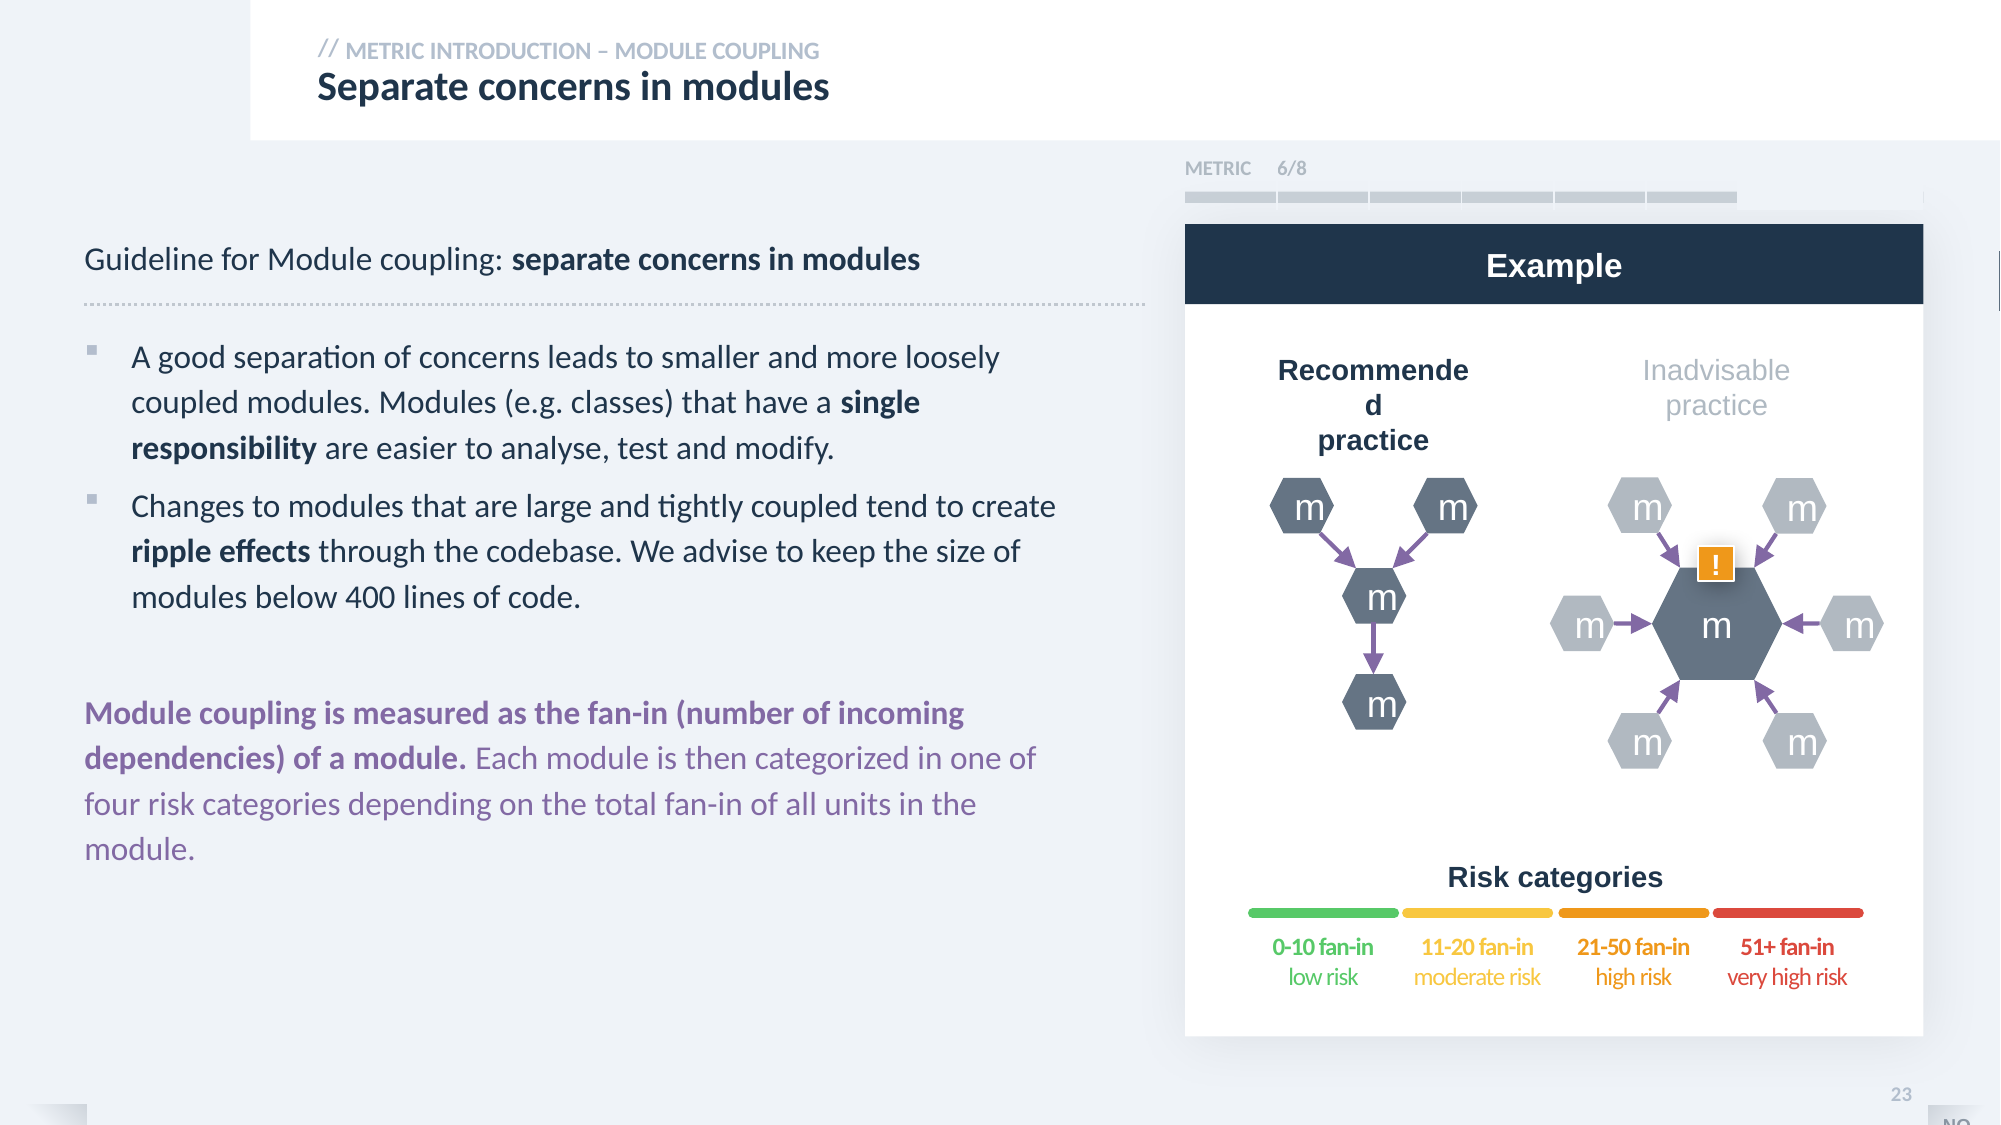

METRIC INTRODUCTION – MODULE COUPLING
# Separate concerns in modules
| METRIC | 6/8 |  |  |  |  |  |  |
| --- | --- | --- | --- | --- | --- | --- | --- |

Example
Guideline for Module coupling: separate concerns in modules
A good separation of concerns leads to smaller and more loosely coupled modules. Modules (e.g. classes) that have a single responsibility are easier to analyse, test and modify.
Changes to modules that are large and tightly coupled tend to create ripple effects through the codebase. We advise to keep the size of modules below 400 lines of code.

Module coupling is measured as the fan-in (number of incoming dependencies) of a module. Each module is then categorized in one of four risk categories depending on the total fan-in of all units in the module.

Recommended
practice
Inadvisable
practice
m
m
m
m
!
m
m
m
m
m
m
m
Risk categories
0-10 fan-in
low risk
11-20 fan-in
moderate risk
21-50 fan-in
high risk
51+ fan-in
very high risk
23